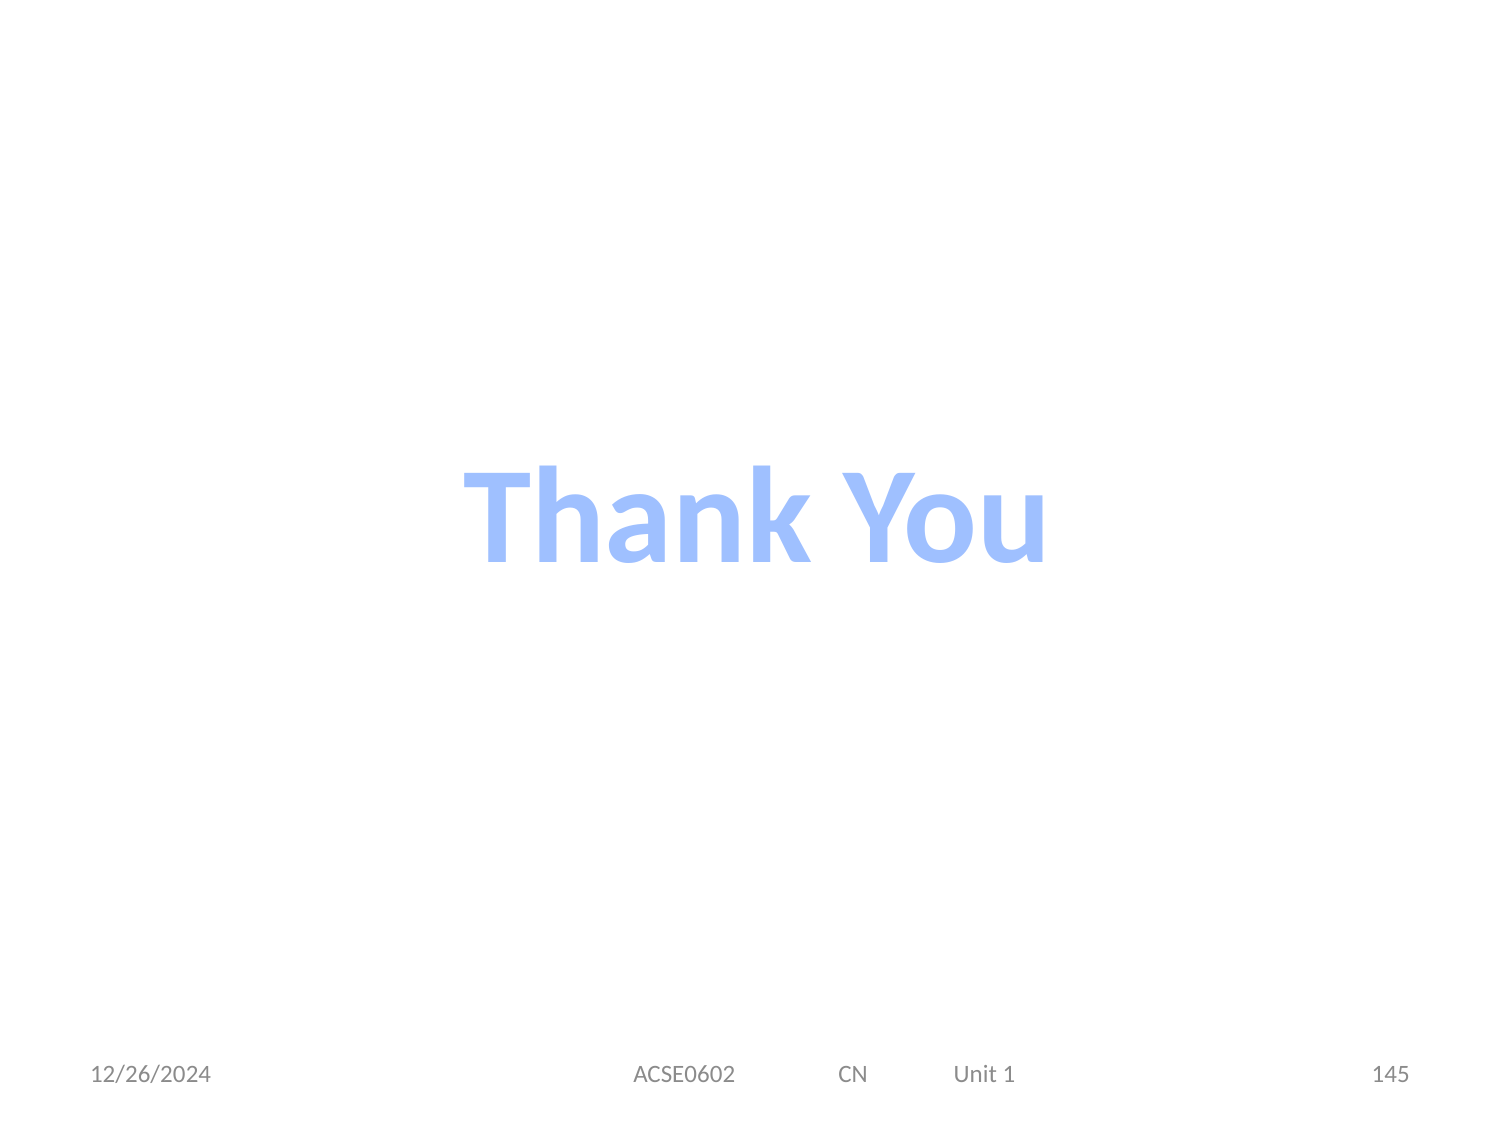

Thank You
12/26/2024
ACSE0602                  CN               Unit 1
145